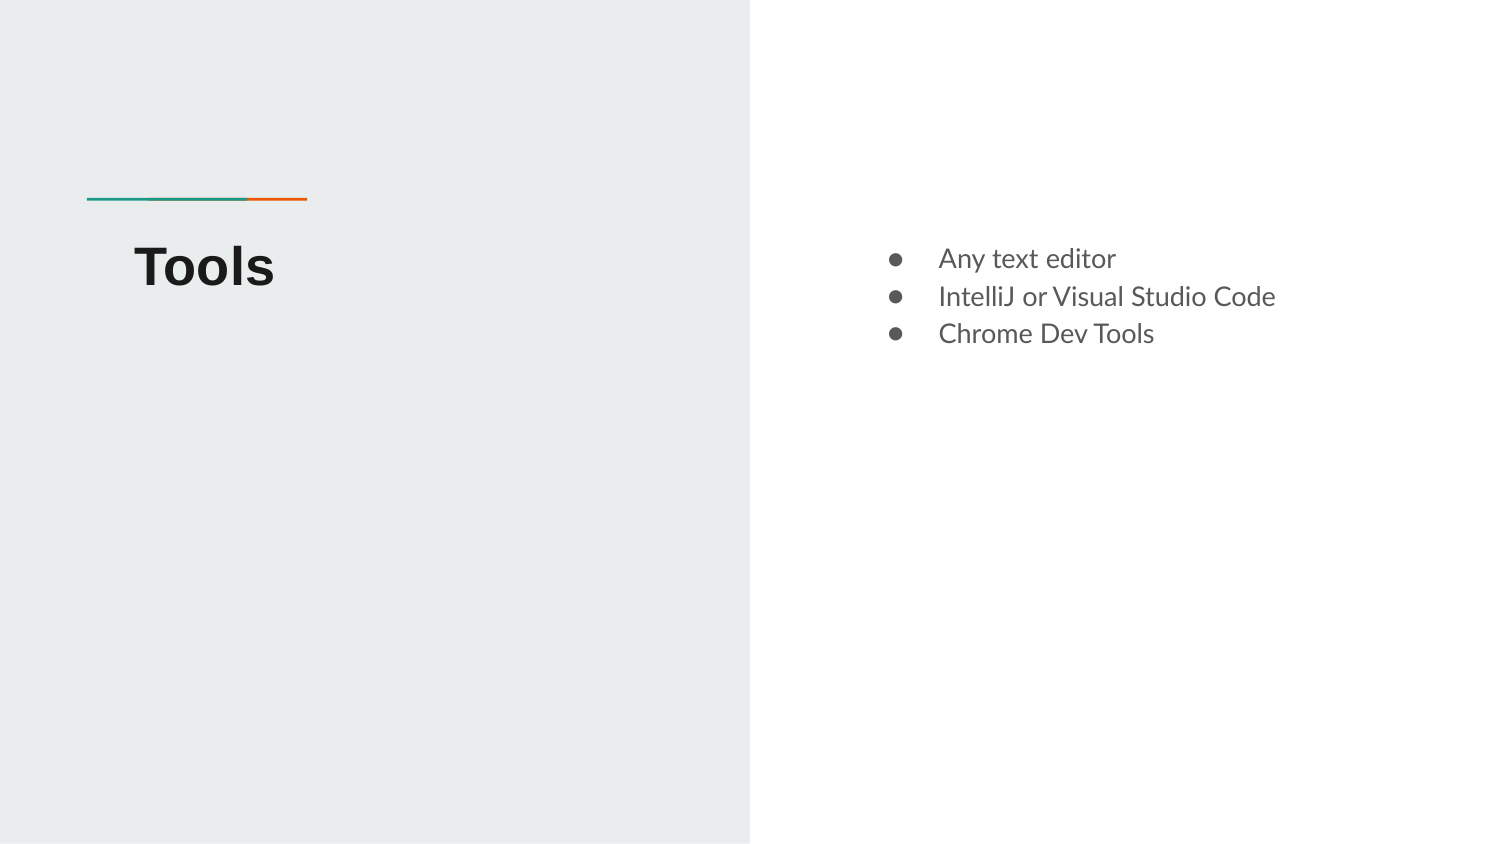

# Tools
Any text editor
IntelliJ or Visual Studio Code
Chrome Dev Tools